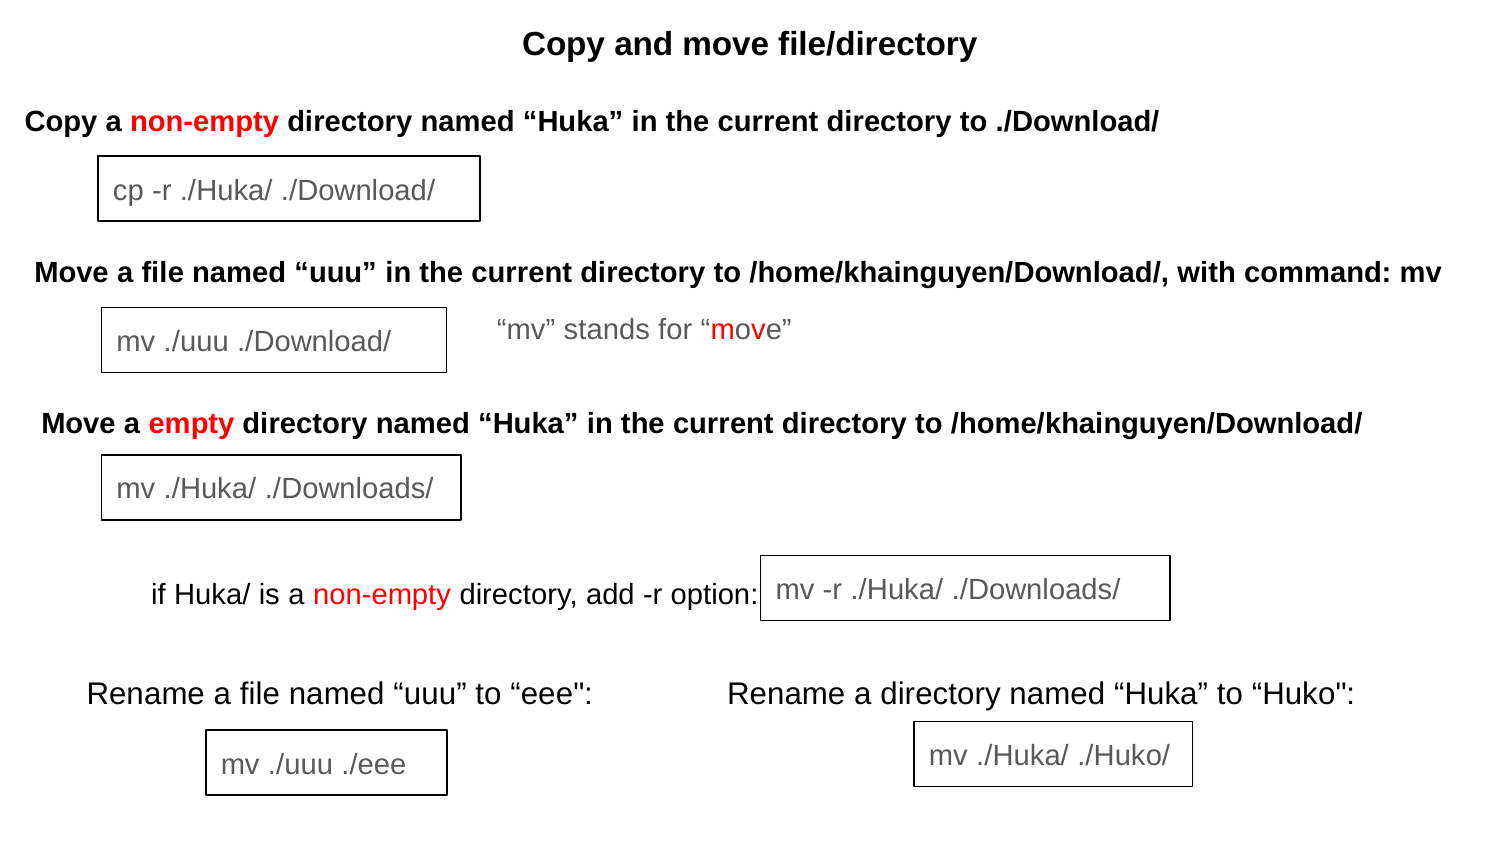

Copy and move file/directory
Copy a non-empty directory named “Huka” in the current directory to ./Download/
cp -r ./Huka/ ./Download/
Move a file named “uuu” in the current directory to /home/khainguyen/Download/, with command: mv
“mv” stands for “move”
mv ./uuu ./Download/
Move a empty directory named “Huka” in the current directory to /home/khainguyen/Download/
mv ./Huka/ ./Downloads/
mv -r ./Huka/ ./Downloads/
if Huka/ is a non-empty directory, add -r option:
Rename a file named “uuu” to “eee":
Rename a directory named “Huka” to “Huko":
mv ./Huka/ ./Huko/
mv ./uuu ./eee
71